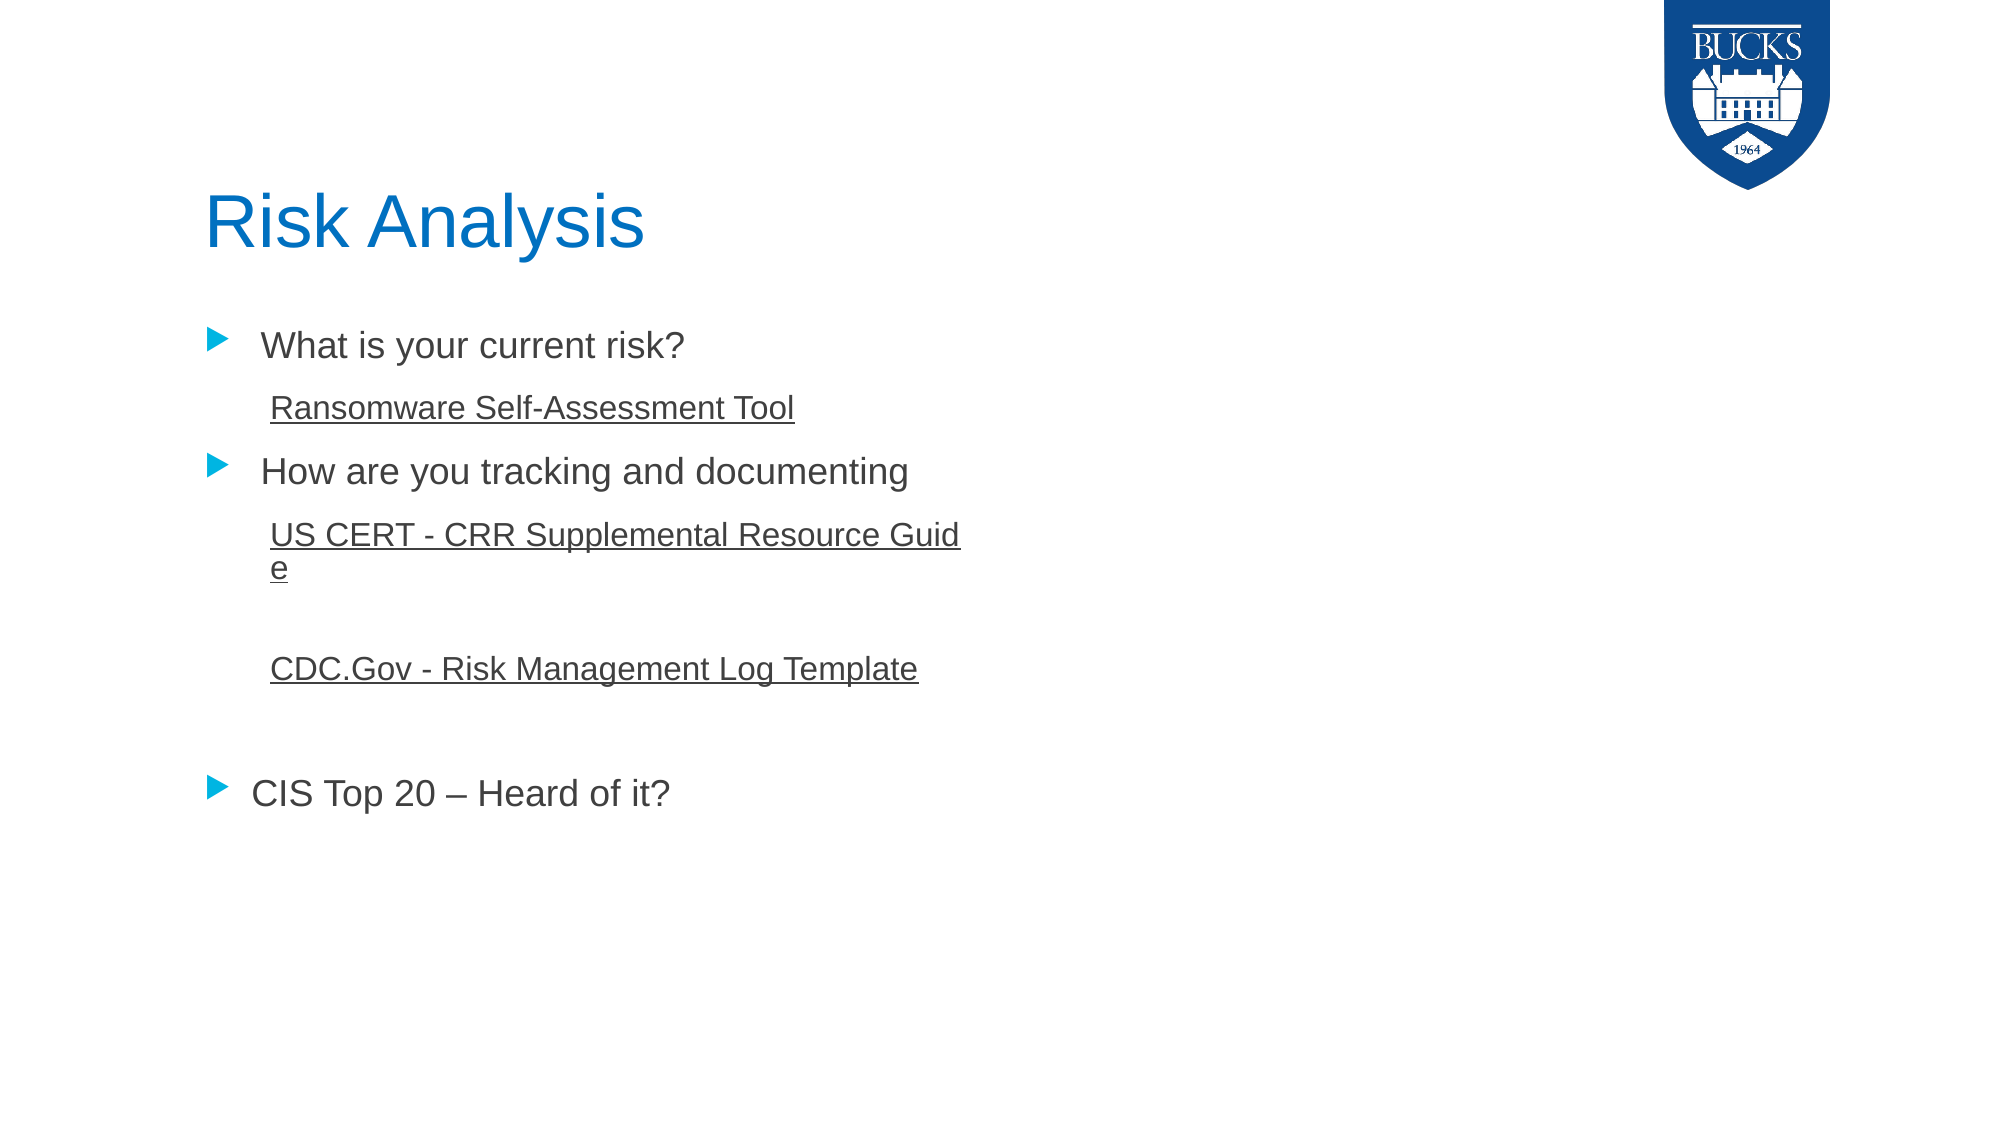

# Risk Analysis

What is your current risk?
Ransomware Self-Assessment Tool
How are you tracking and documenting
US CERT - CRR Supplemental Resource Guide
CDC.Gov - Risk Management Log Template

CIS Top 20 – Heard of it?